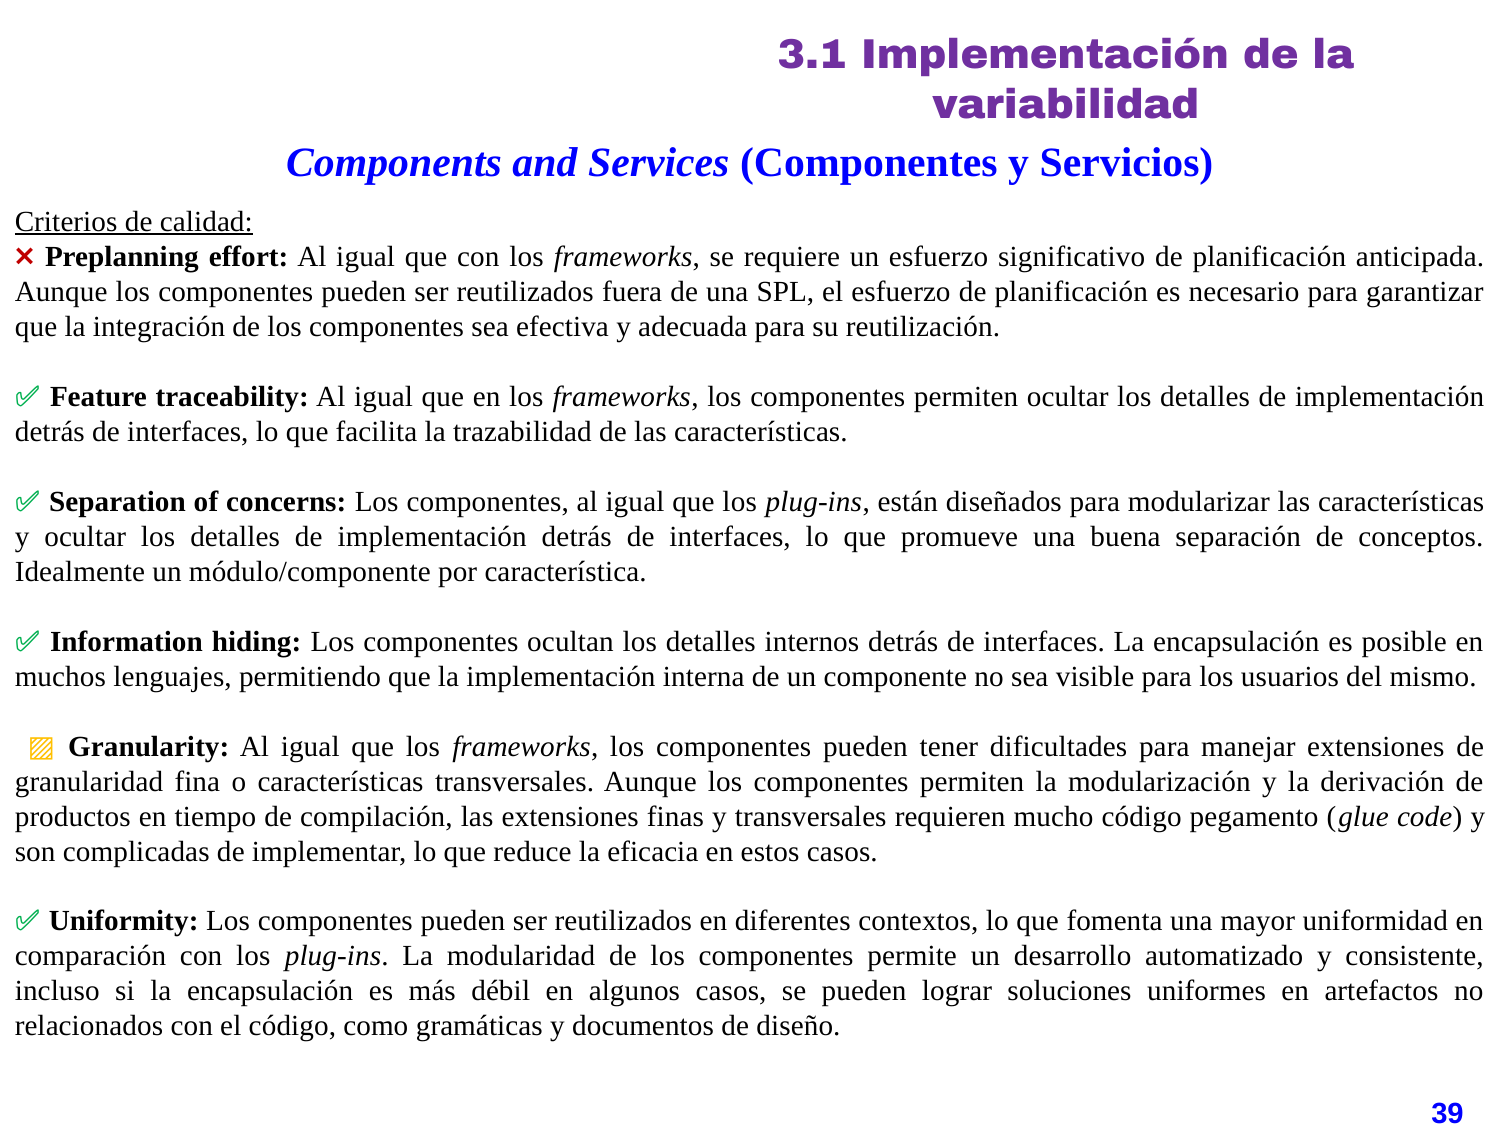

# 3.1 Implementación de la variabilidad
Components and Services (Componentes y Servicios)
Criterios de calidad:
❌ Preplanning effort: Al igual que con los frameworks, se requiere un esfuerzo significativo de planificación anticipada. Aunque los componentes pueden ser reutilizados fuera de una SPL, el esfuerzo de planificación es necesario para garantizar que la integración de los componentes sea efectiva y adecuada para su reutilización.

✅ Feature traceability: Al igual que en los frameworks, los componentes permiten ocultar los detalles de implementación detrás de interfaces, lo que facilita la trazabilidad de las características.

✅ Separation of concerns: Los componentes, al igual que los plug-ins, están diseñados para modularizar las características y ocultar los detalles de implementación detrás de interfaces, lo que promueve una buena separación de conceptos. Idealmente un módulo/componente por característica.

✅ Information hiding: Los componentes ocultan los detalles internos detrás de interfaces. La encapsulación es posible en muchos lenguajes, permitiendo que la implementación interna de un componente no sea visible para los usuarios del mismo.

 ▨ Granularity: Al igual que los frameworks, los componentes pueden tener dificultades para manejar extensiones de granularidad fina o características transversales. Aunque los componentes permiten la modularización y la derivación de productos en tiempo de compilación, las extensiones finas y transversales requieren mucho código pegamento (glue code) y son complicadas de implementar, lo que reduce la eficacia en estos casos.

✅ Uniformity: Los componentes pueden ser reutilizados en diferentes contextos, lo que fomenta una mayor uniformidad en comparación con los plug-ins. La modularidad de los componentes permite un desarrollo automatizado y consistente, incluso si la encapsulación es más débil en algunos casos, se pueden lograr soluciones uniformes en artefactos no relacionados con el código, como gramáticas y documentos de diseño.